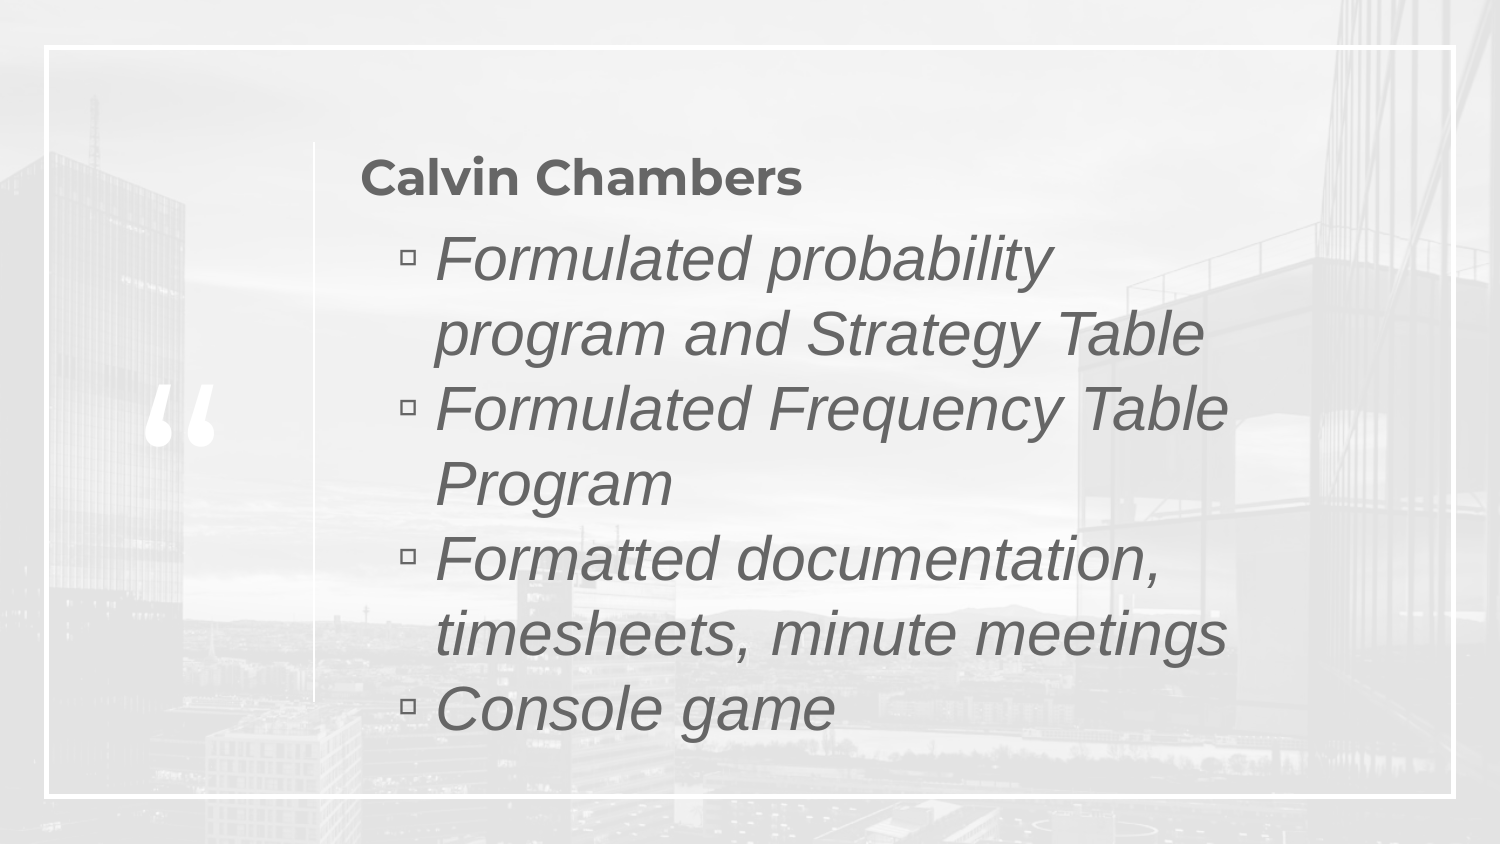

Calvin Chambers
Formulated probability program and Strategy Table
Formulated Frequency Table Program
Formatted documentation, timesheets, minute meetings
Console game